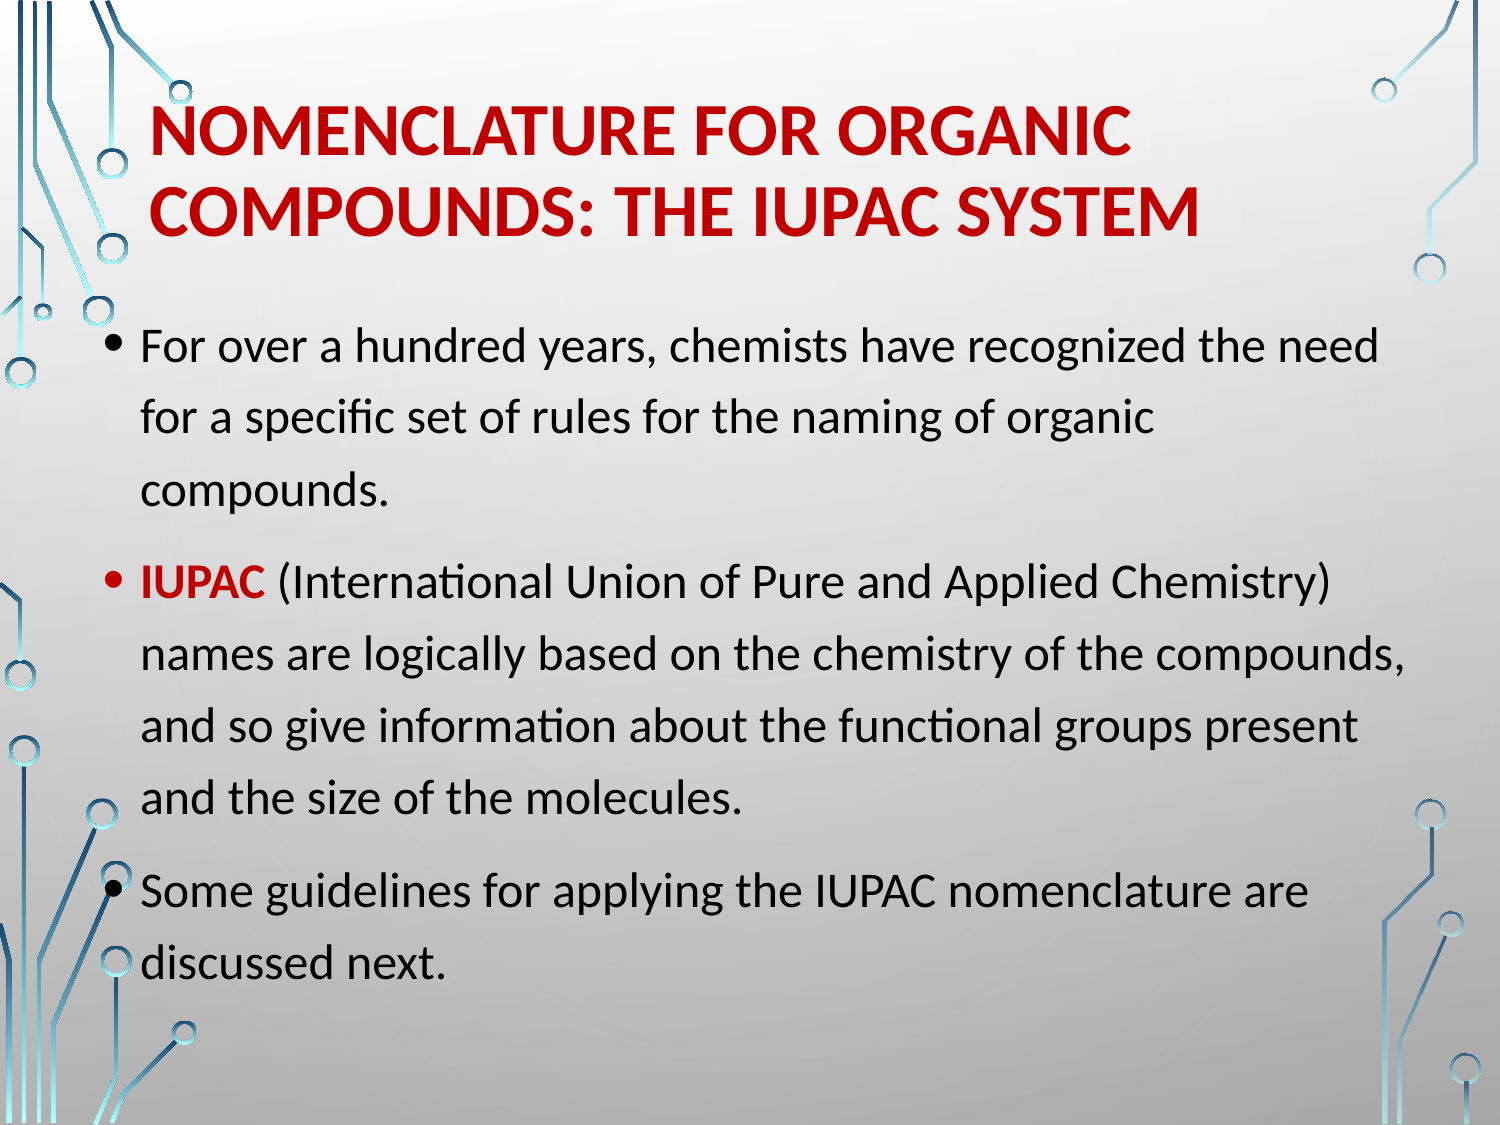

# Nomenclature for organic compounds: the IUPAC system
For over a hundred years, chemists have recognized the need for a specific set of rules for the naming of organic compounds.
IUPAC (International Union of Pure and Applied Chemistry) names are logically based on the chemistry of the compounds, and so give information about the functional groups present and the size of the molecules.
Some guidelines for applying the IUPAC nomenclature are discussed next.